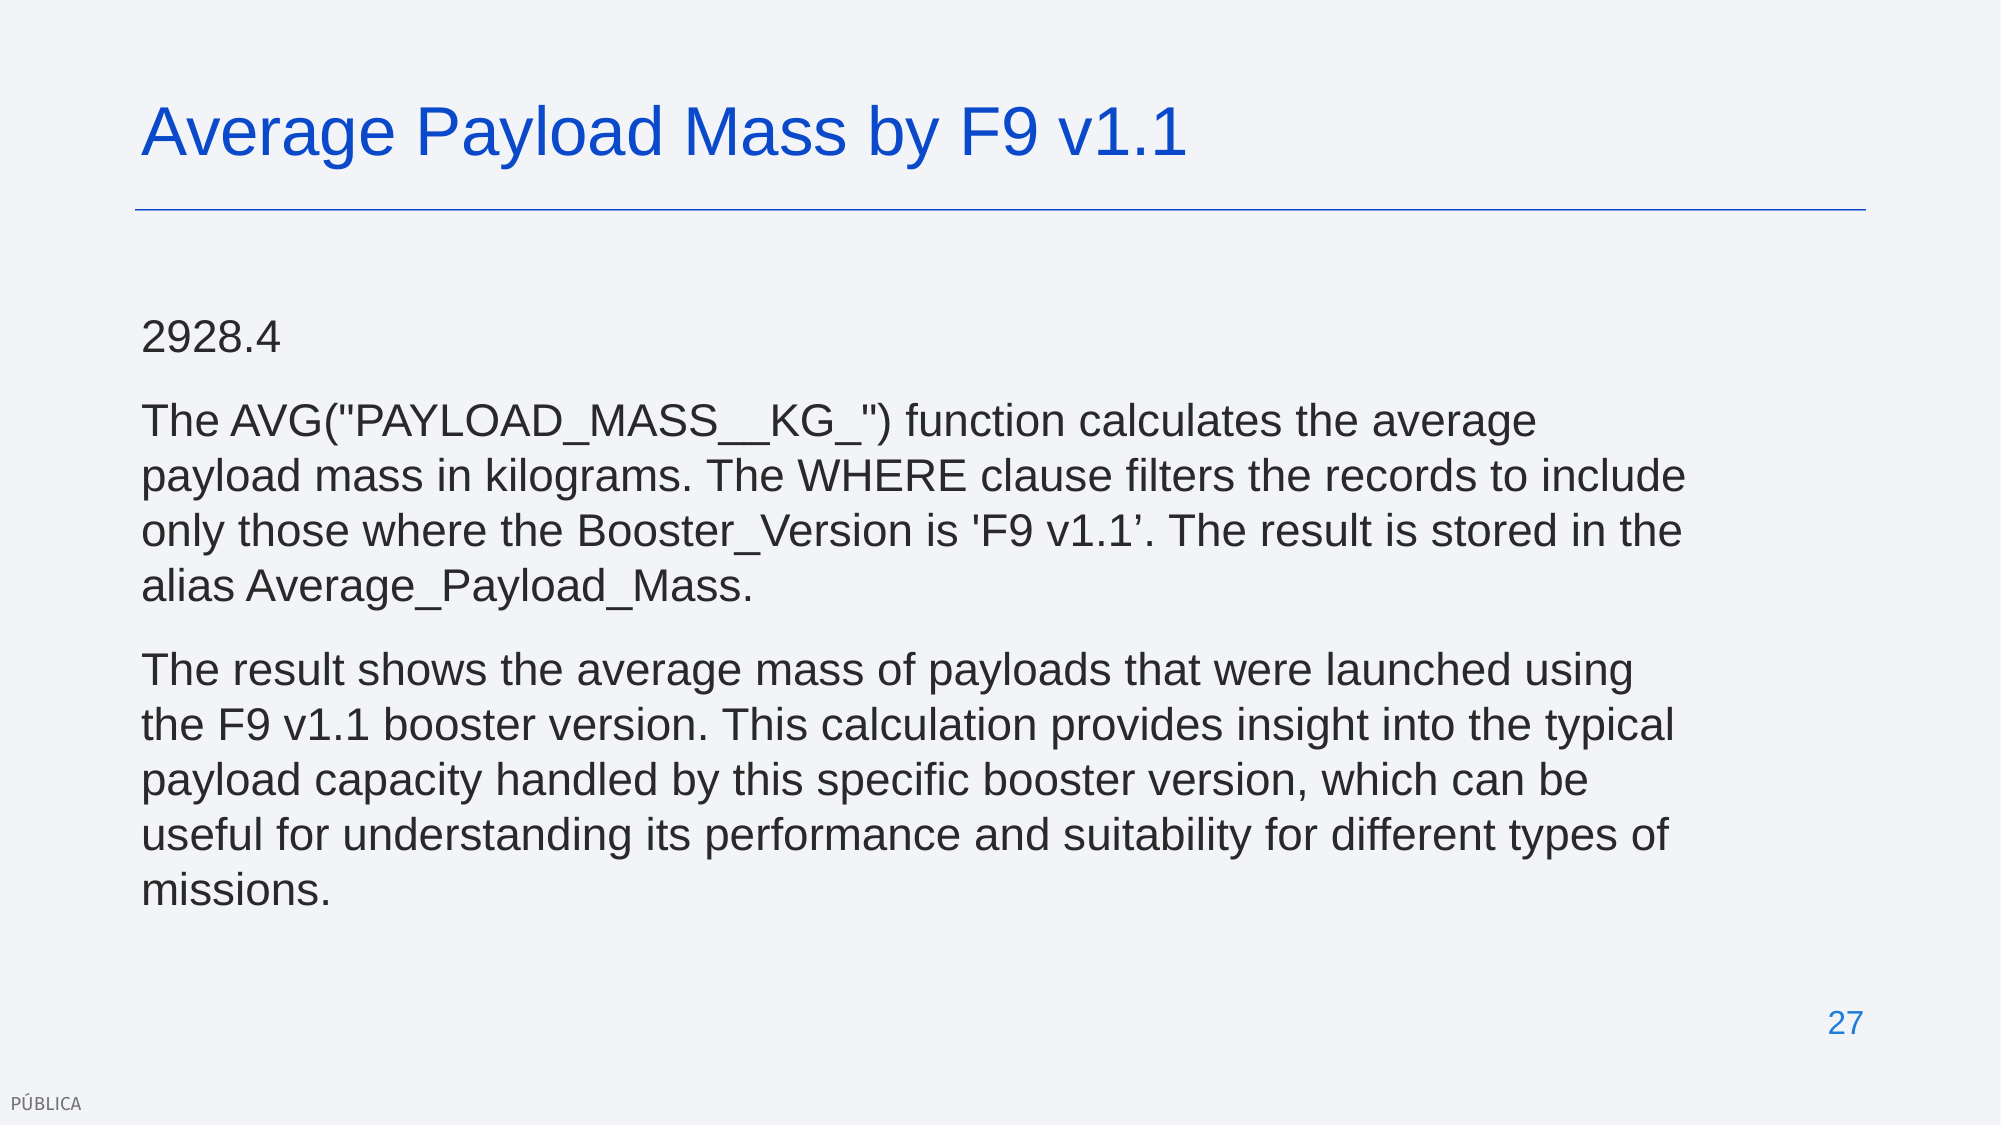

Average Payload Mass by F9 v1.1
2928.4
The AVG("PAYLOAD_MASS__KG_") function calculates the average payload mass in kilograms. The WHERE clause filters the records to include only those where the Booster_Version is 'F9 v1.1’. The result is stored in the alias Average_Payload_Mass.
The result shows the average mass of payloads that were launched using the F9 v1.1 booster version. This calculation provides insight into the typical payload capacity handled by this specific booster version, which can be useful for understanding its performance and suitability for different types of missions.
27